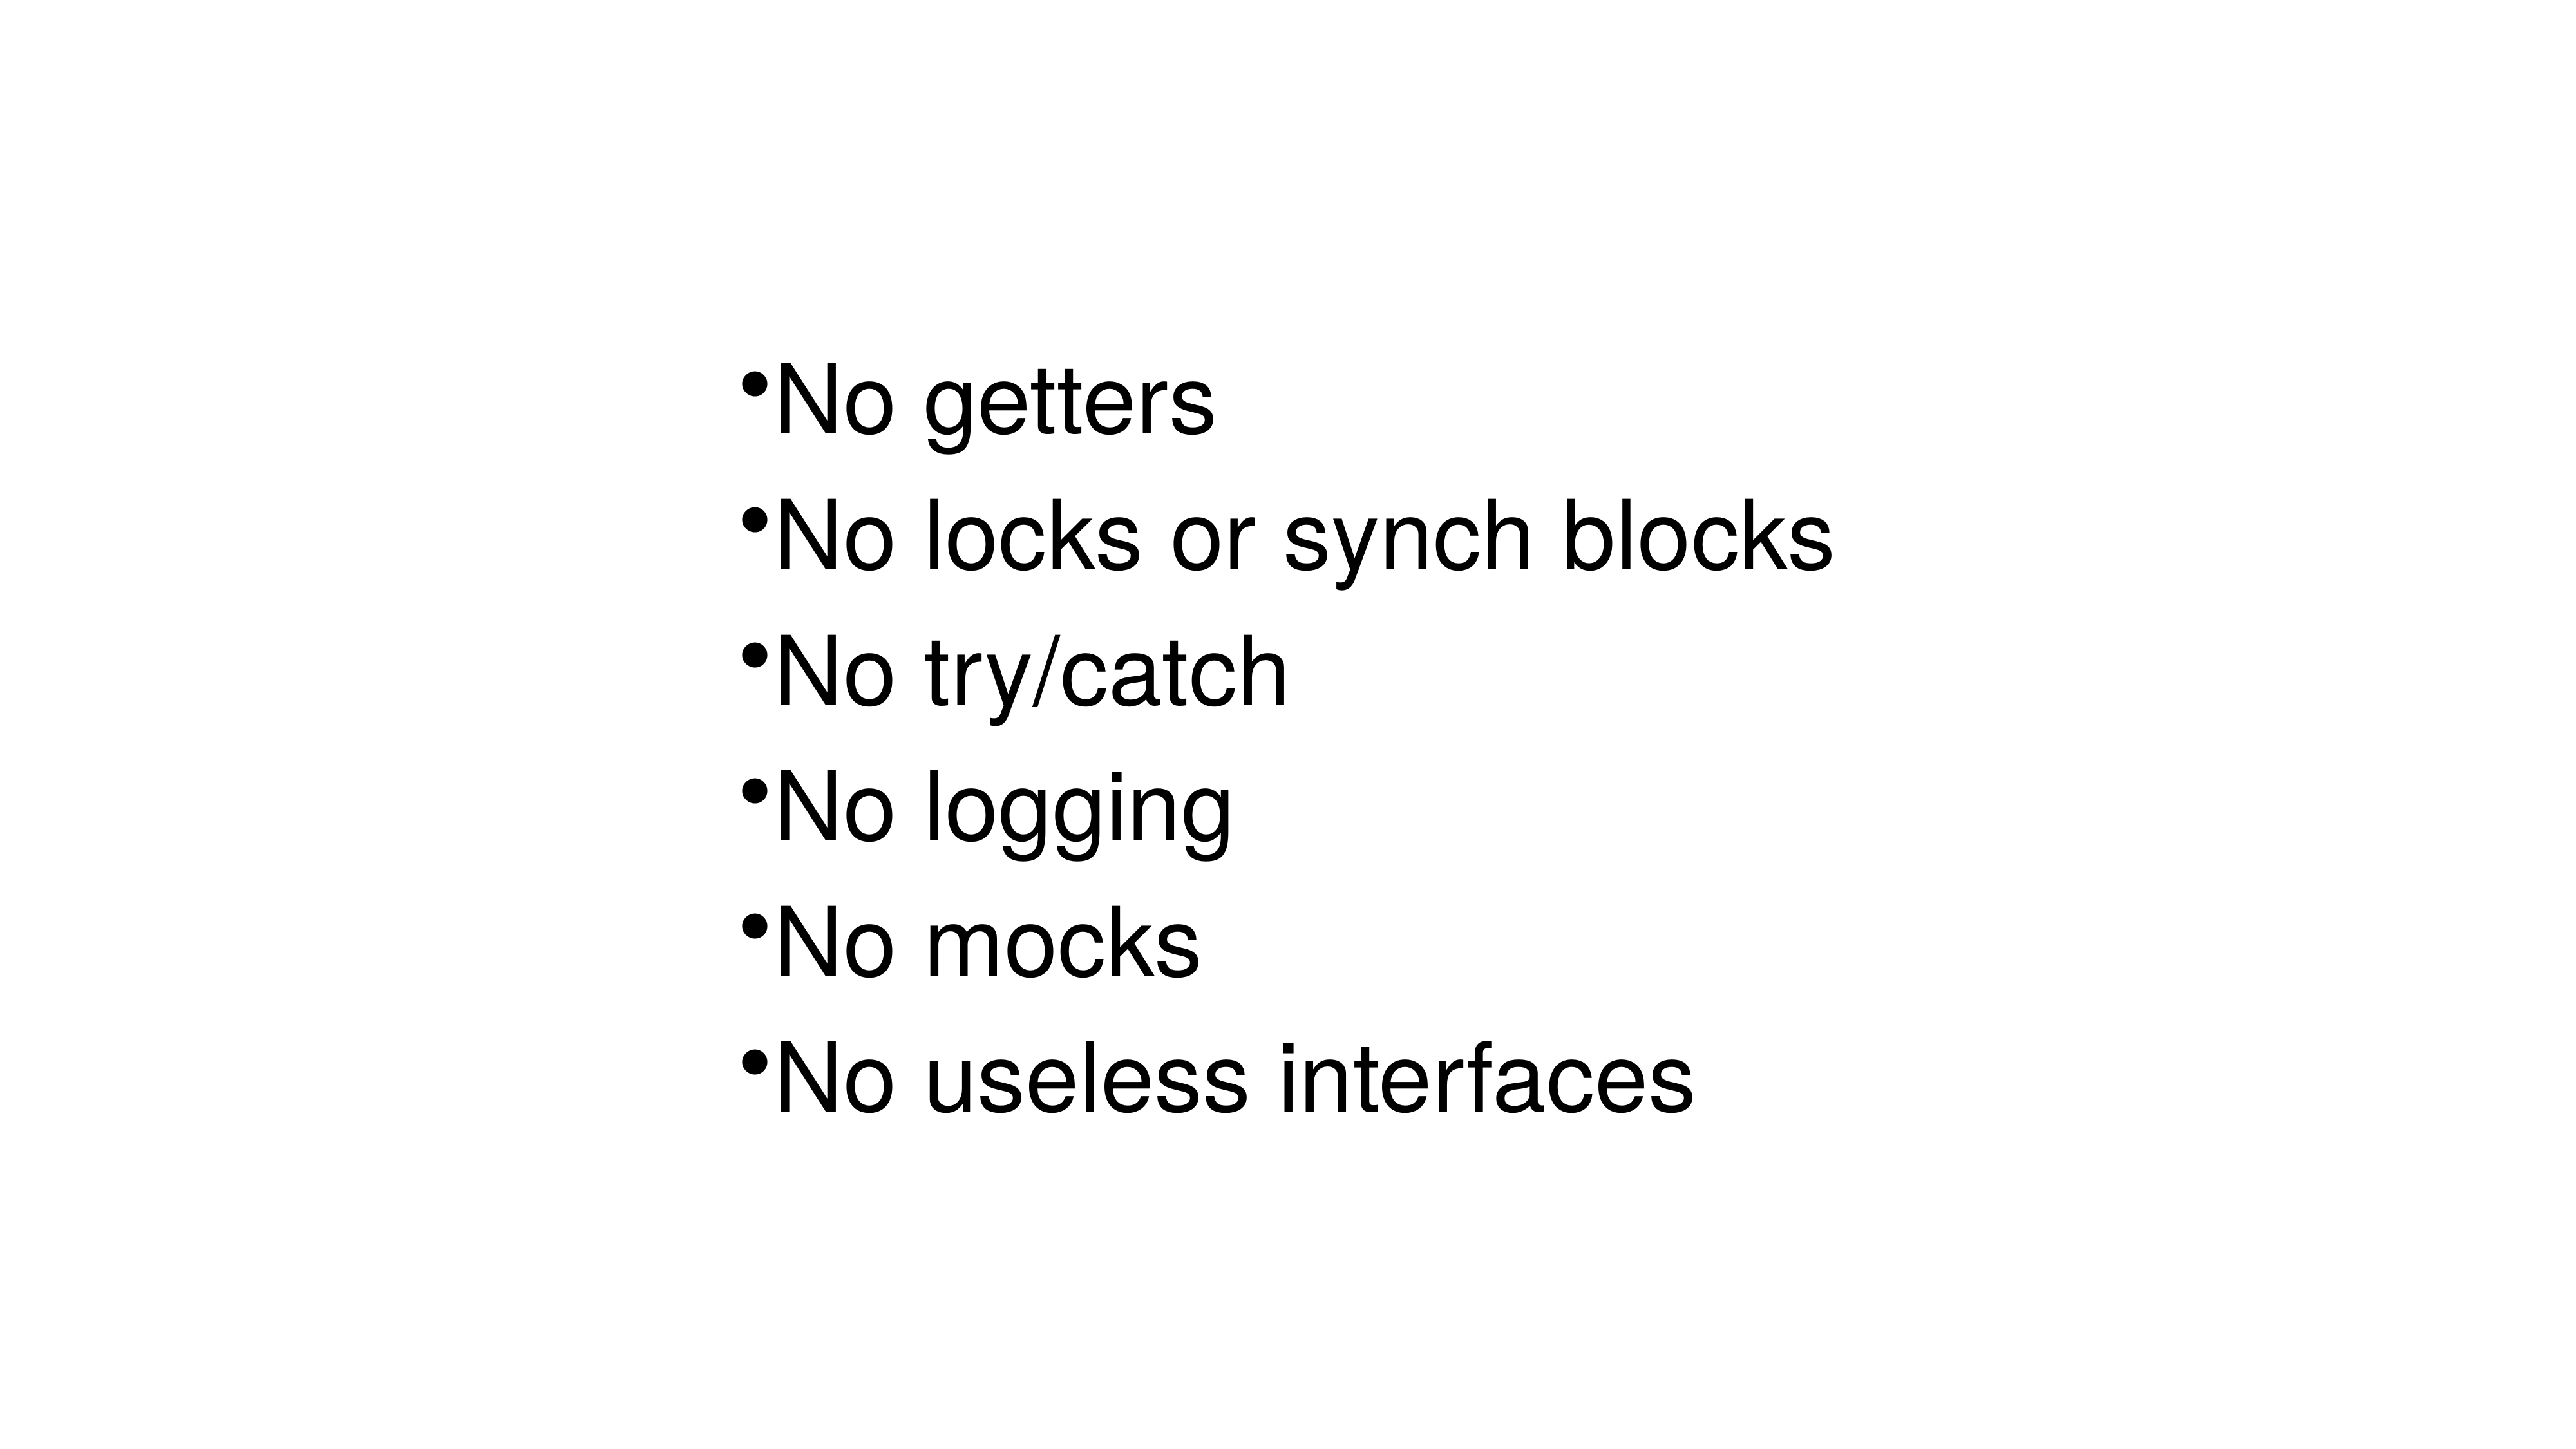

No getters
No locks or synch blocks
No try/catch
No logging
No mocks
No useless interfaces